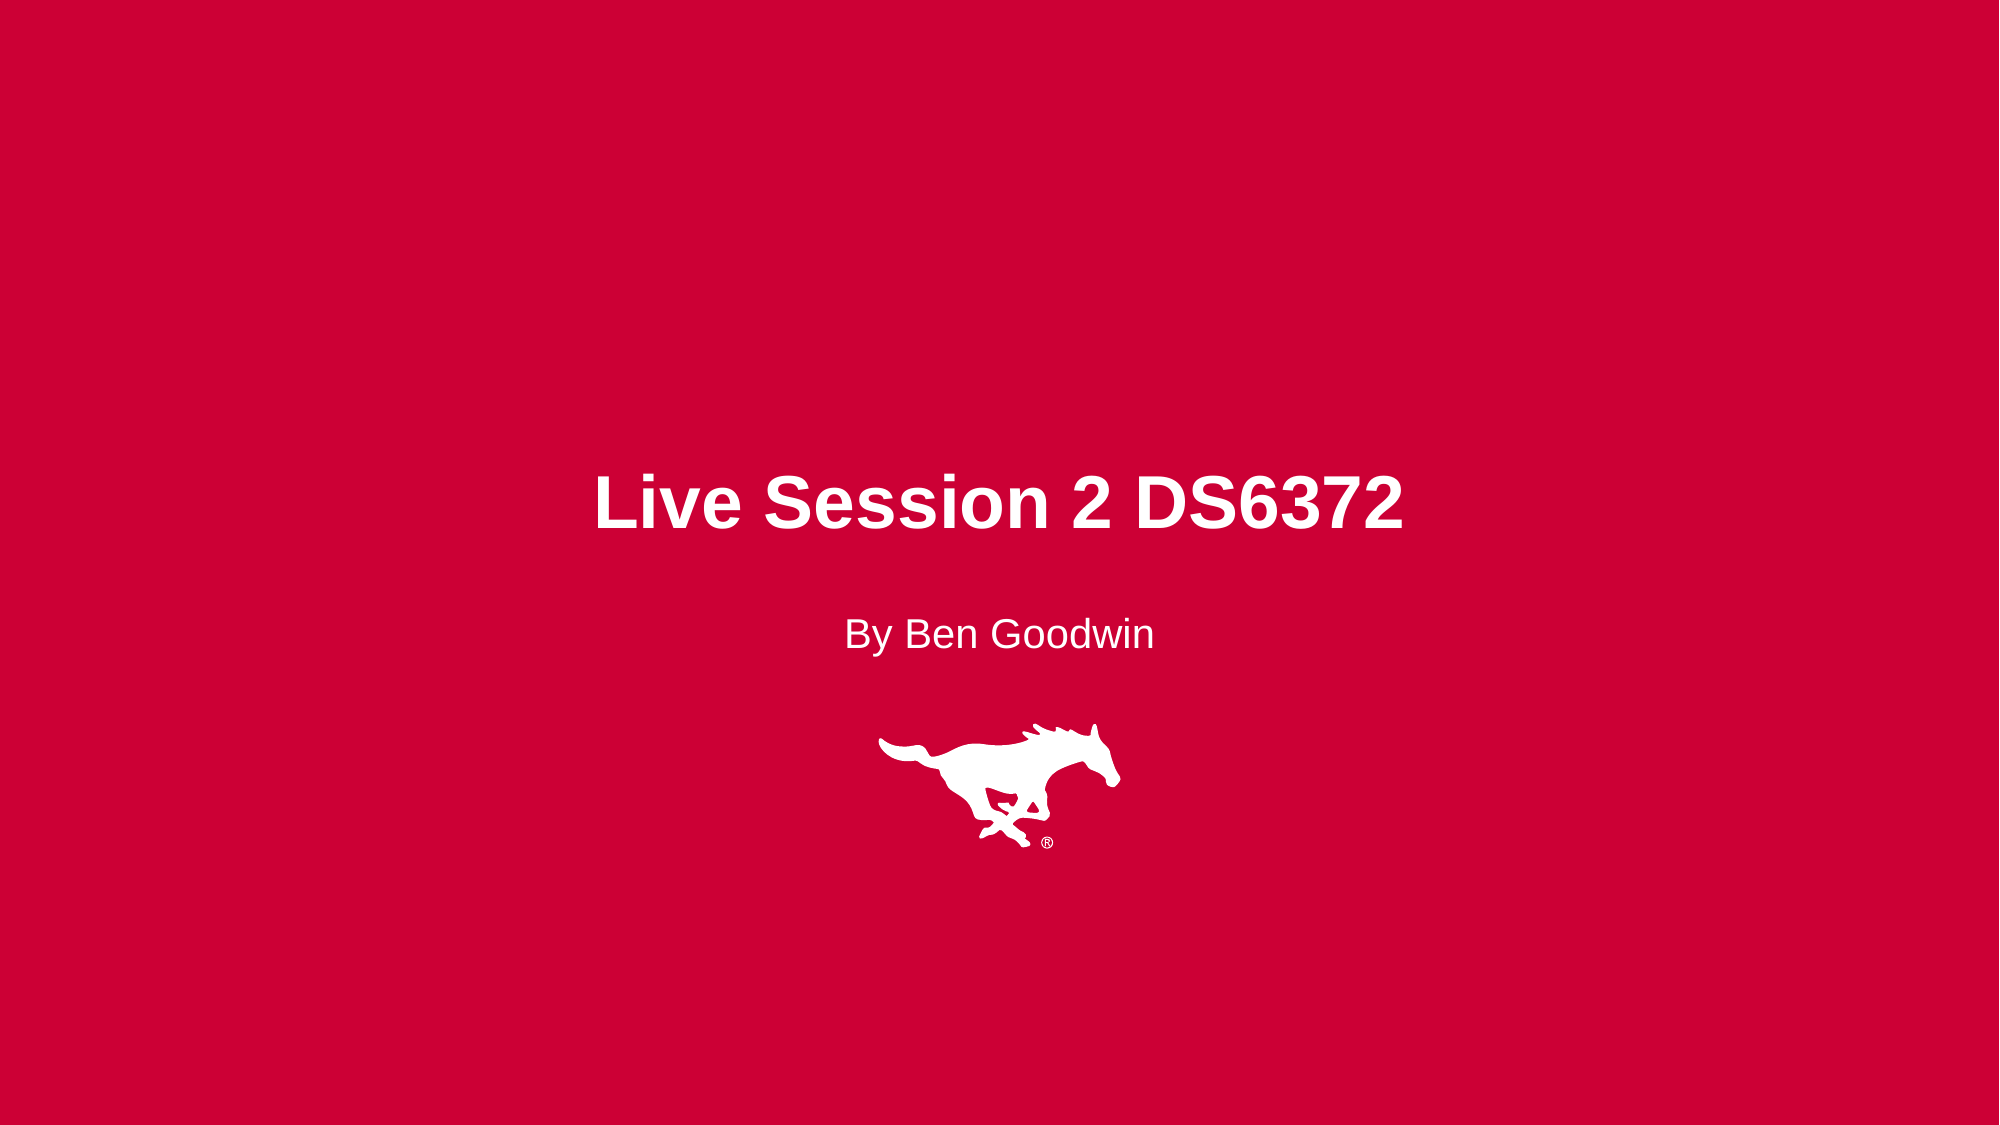

# Live Session 2 DS6372
By Ben Goodwin